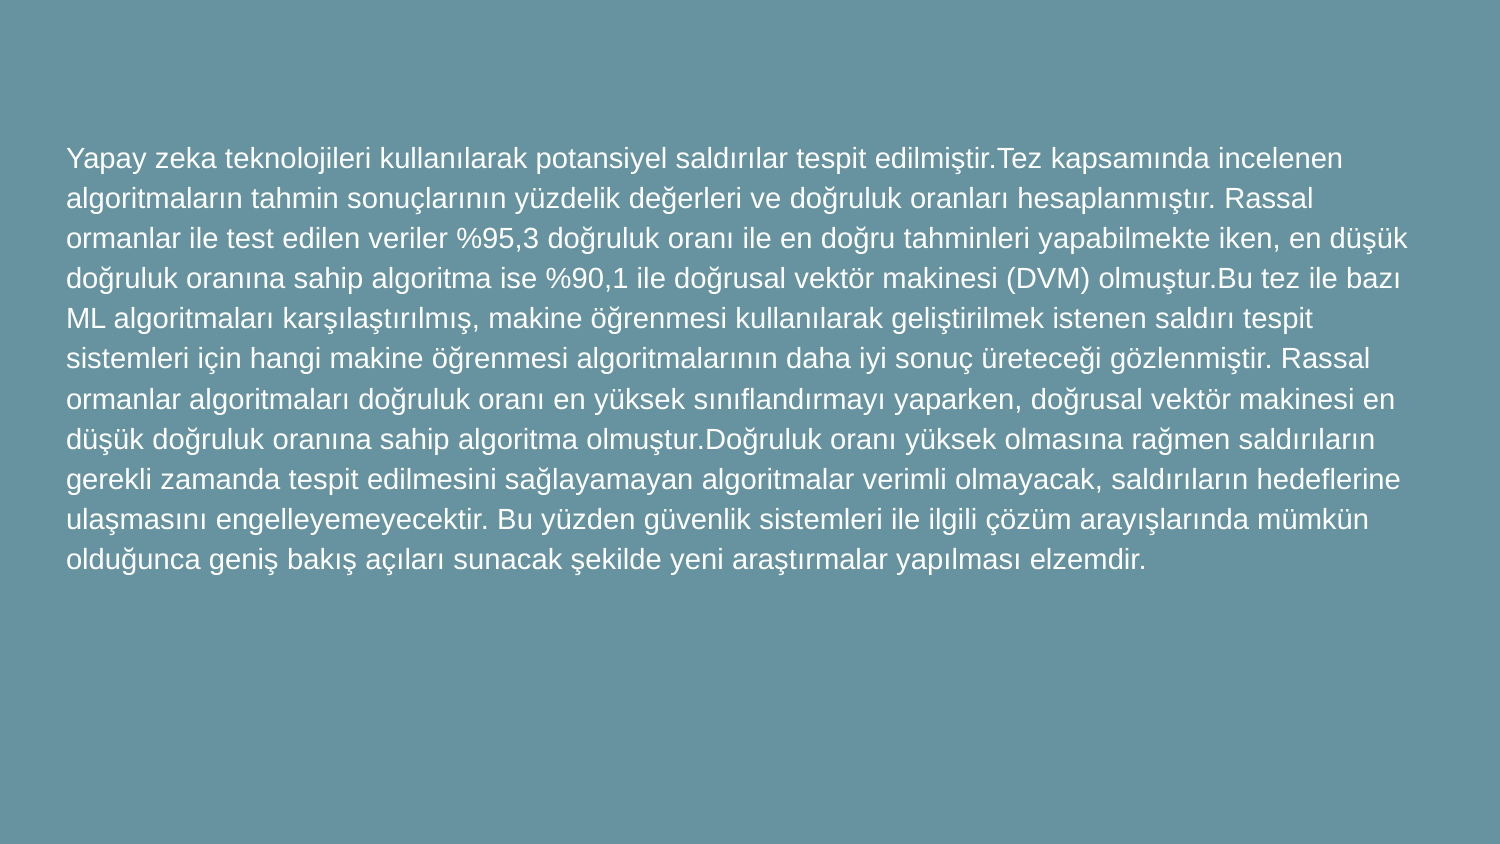

Yapay zeka teknolojileri kullanılarak potansiyel saldırılar tespit edilmiştir.Tez kapsamında incelenen algoritmaların tahmin sonuçlarının yüzdelik değerleri ve doğruluk oranları hesaplanmıştır. Rassal ormanlar ile test edilen veriler %95,3 doğruluk oranı ile en doğru tahminleri yapabilmekte iken, en düşük doğruluk oranına sahip algoritma ise %90,1 ile doğrusal vektör makinesi (DVM) olmuştur.Bu tez ile bazı ML algoritmaları karşılaştırılmış, makine öğrenmesi kullanılarak geliştirilmek istenen saldırı tespit sistemleri için hangi makine öğrenmesi algoritmalarının daha iyi sonuç üreteceği gözlenmiştir. Rassal ormanlar algoritmaları doğruluk oranı en yüksek sınıflandırmayı yaparken, doğrusal vektör makinesi en düşük doğruluk oranına sahip algoritma olmuştur.Doğruluk oranı yüksek olmasına rağmen saldırıların gerekli zamanda tespit edilmesini sağlayamayan algoritmalar verimli olmayacak, saldırıların hedeflerine ulaşmasını engelleyemeyecektir. Bu yüzden güvenlik sistemleri ile ilgili çözüm arayışlarında mümkün olduğunca geniş bakış açıları sunacak şekilde yeni araştırmalar yapılması elzemdir.